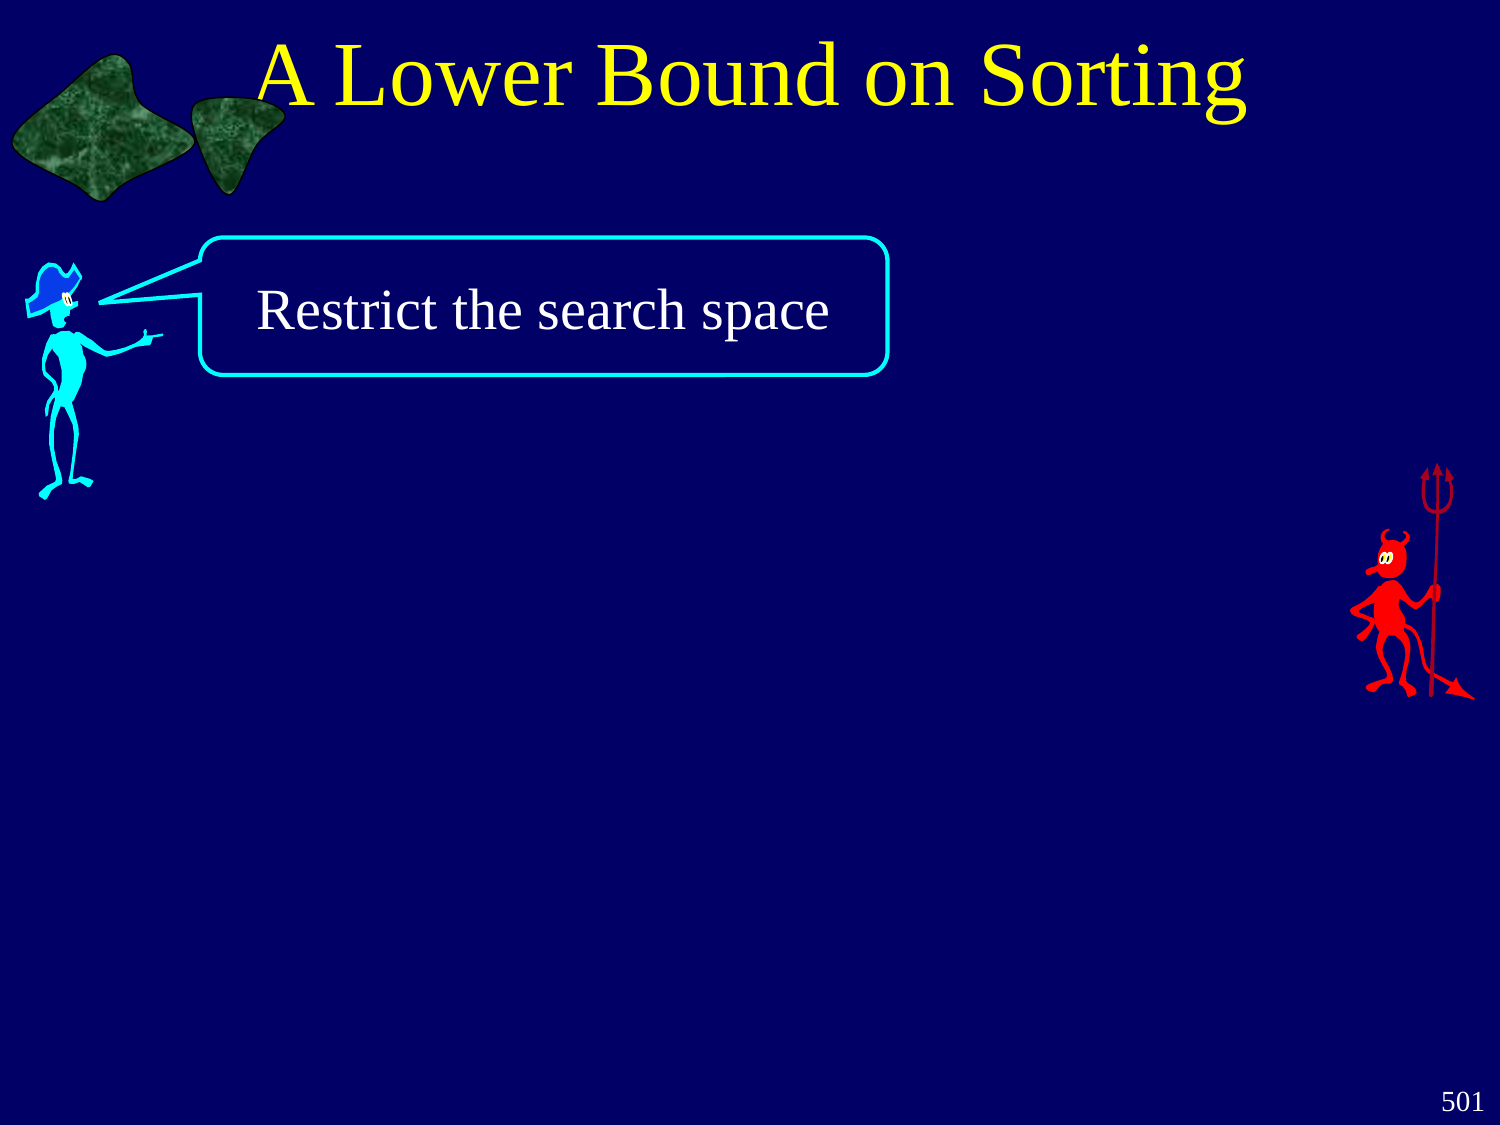

# A Lower Bound on Sorting

Restrict the search space